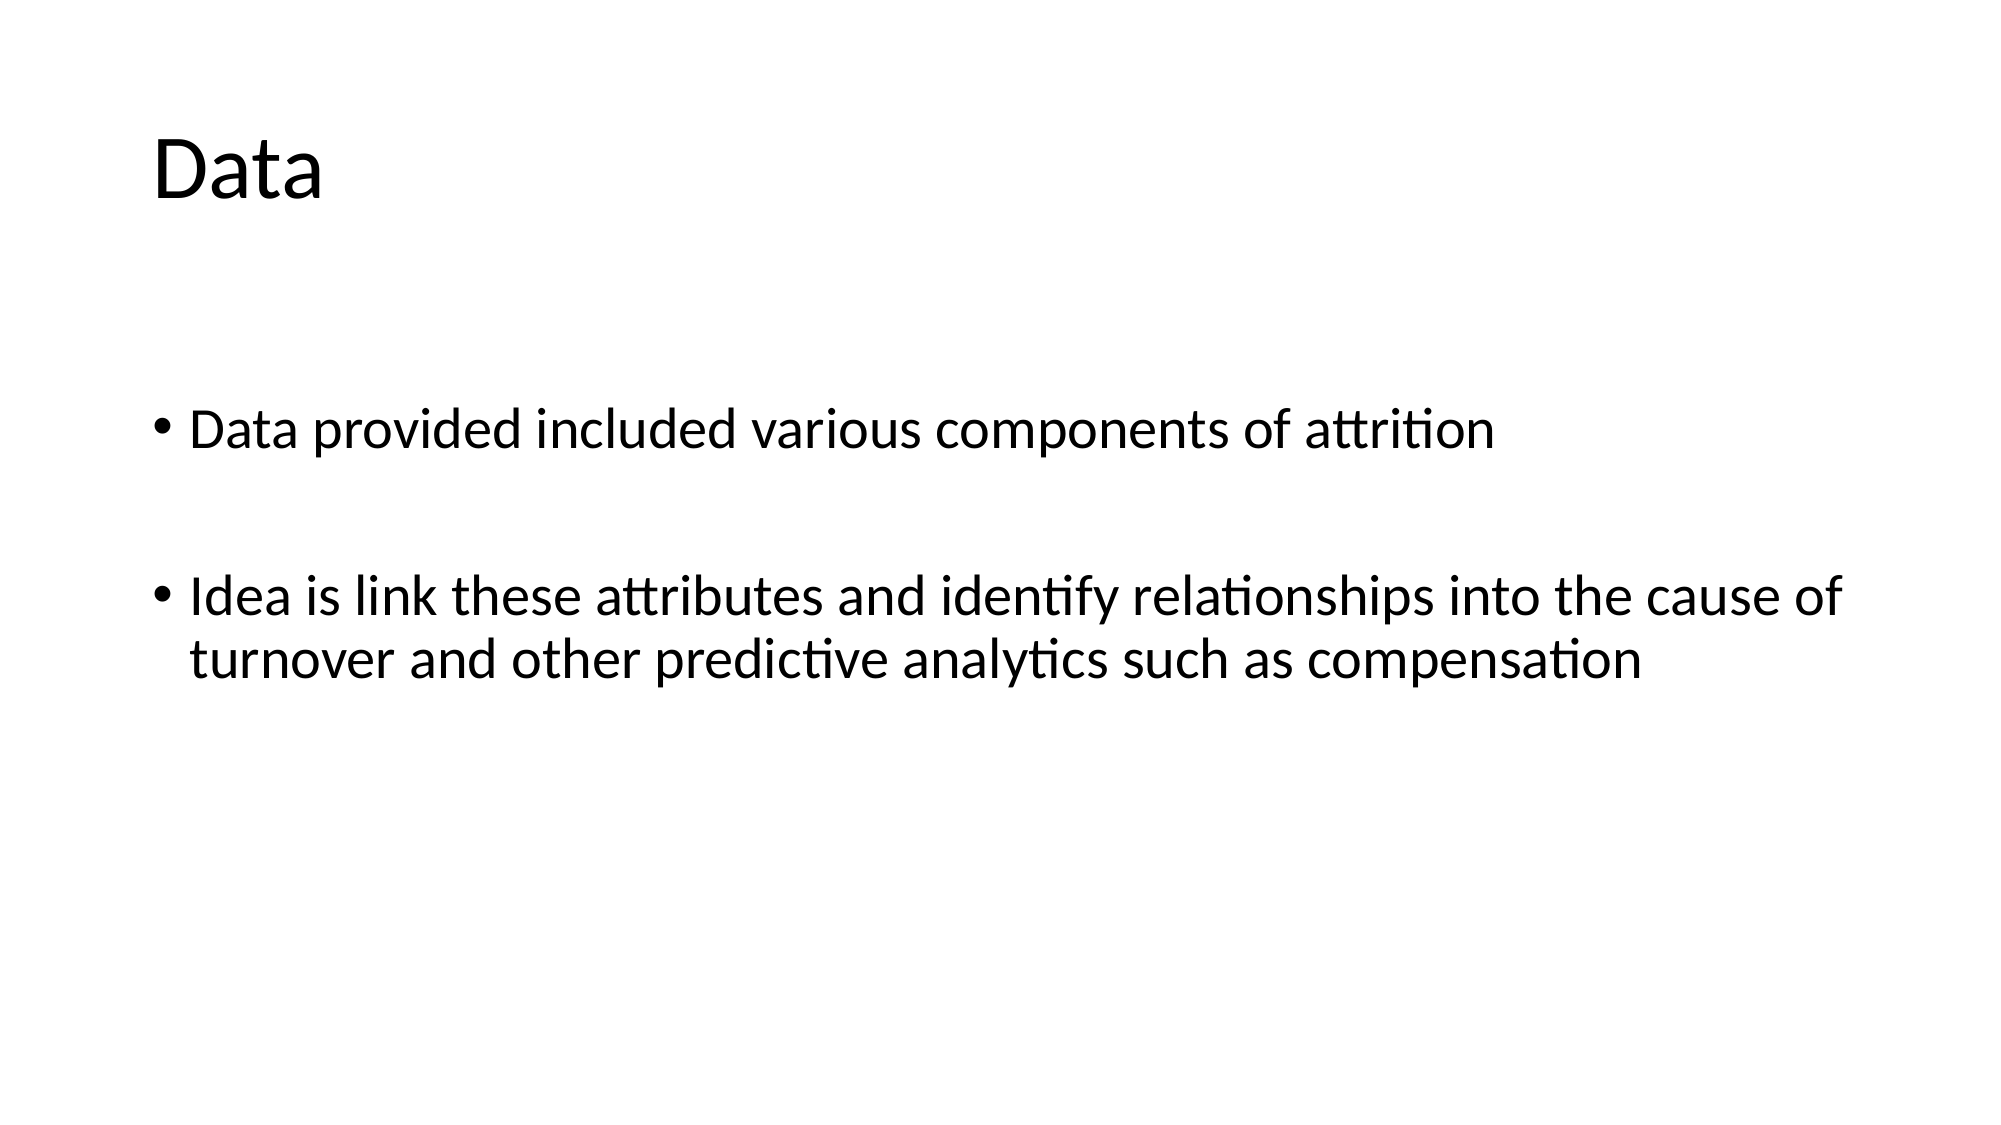

# Data

Data provided included various components of attrition

Idea is link these attributes and identify relationships into the cause of turnover and other predictive analytics such as compensation